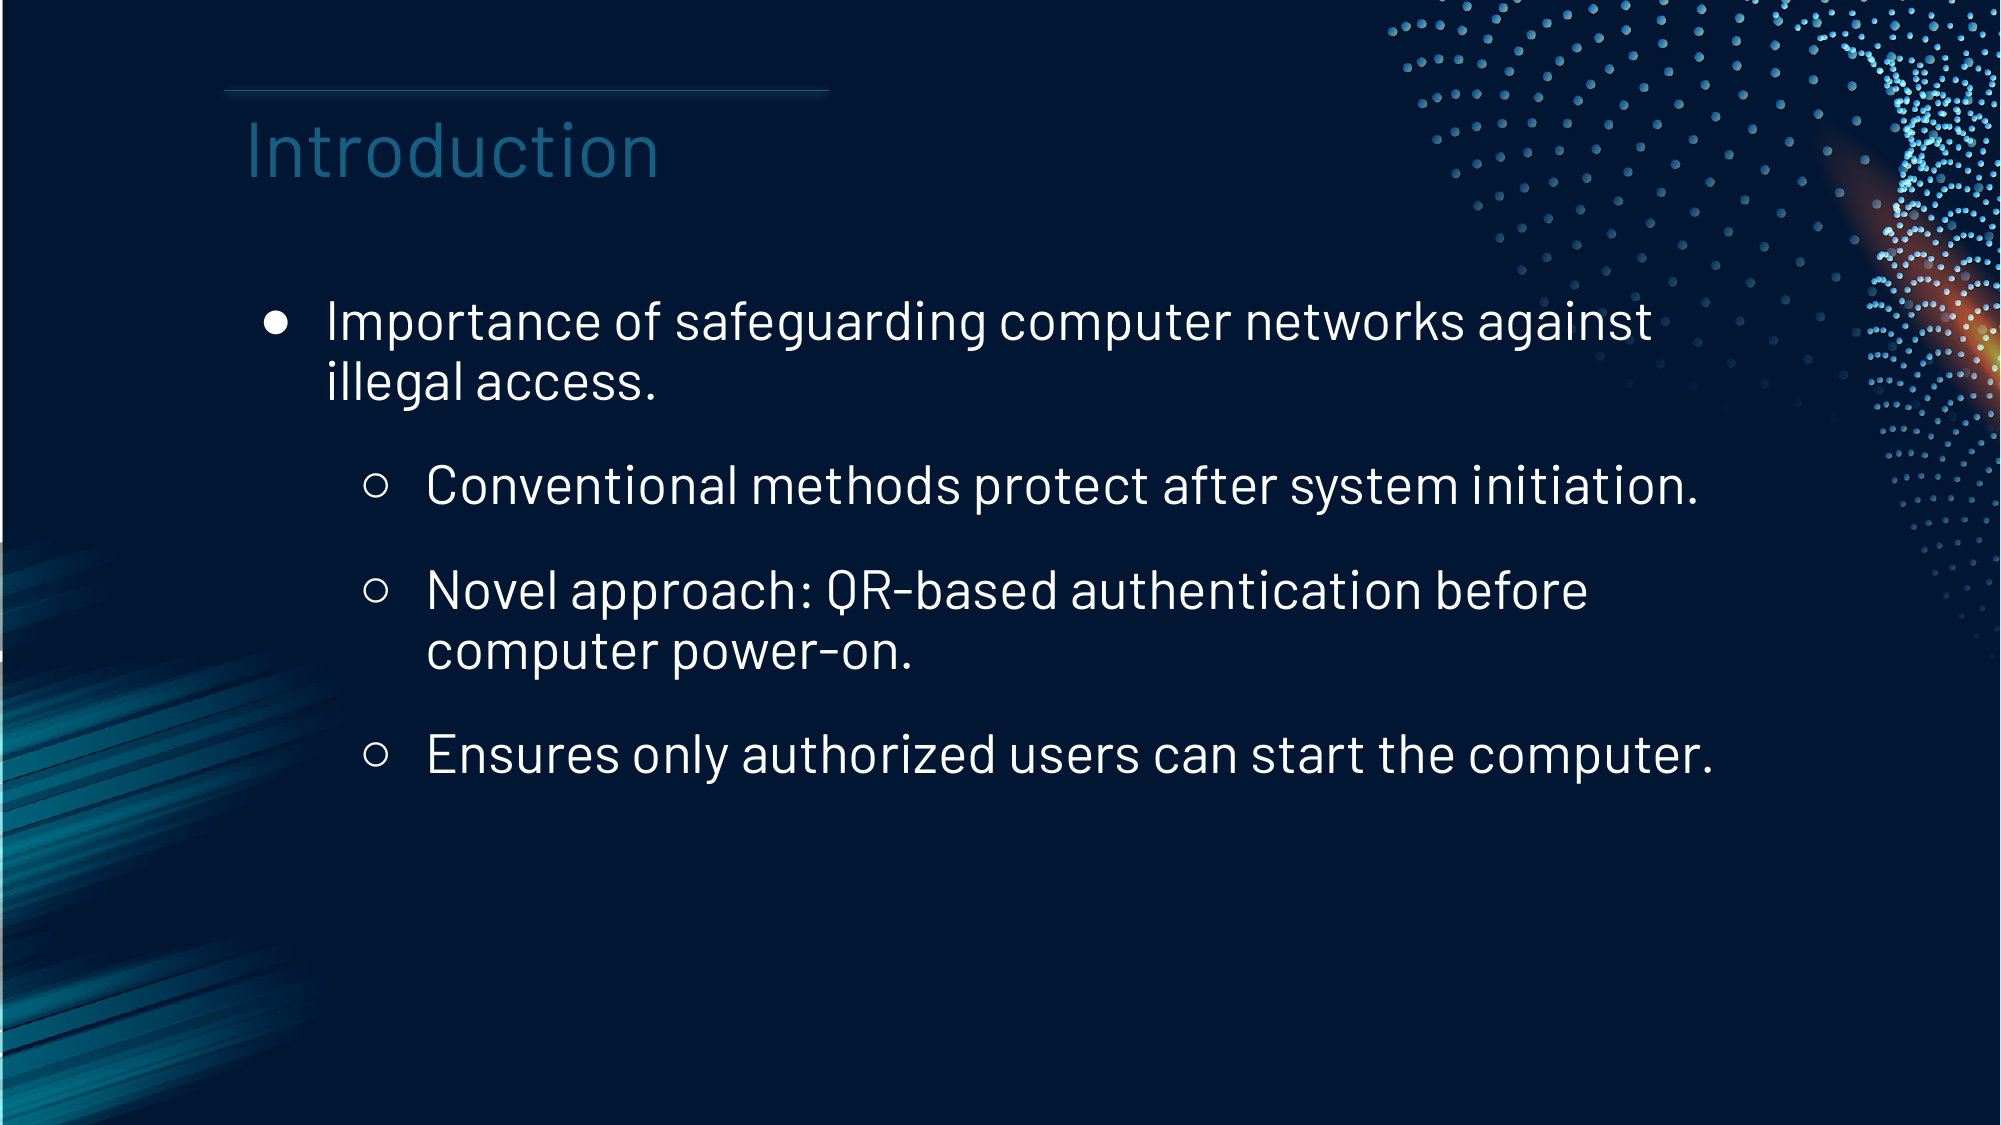

# Introduction
Importance of safeguarding computer networks against illegal access.
Conventional methods protect after system initiation.
Novel approach: QR-based authentication before computer power-on.
Ensures only authorized users can start the computer.